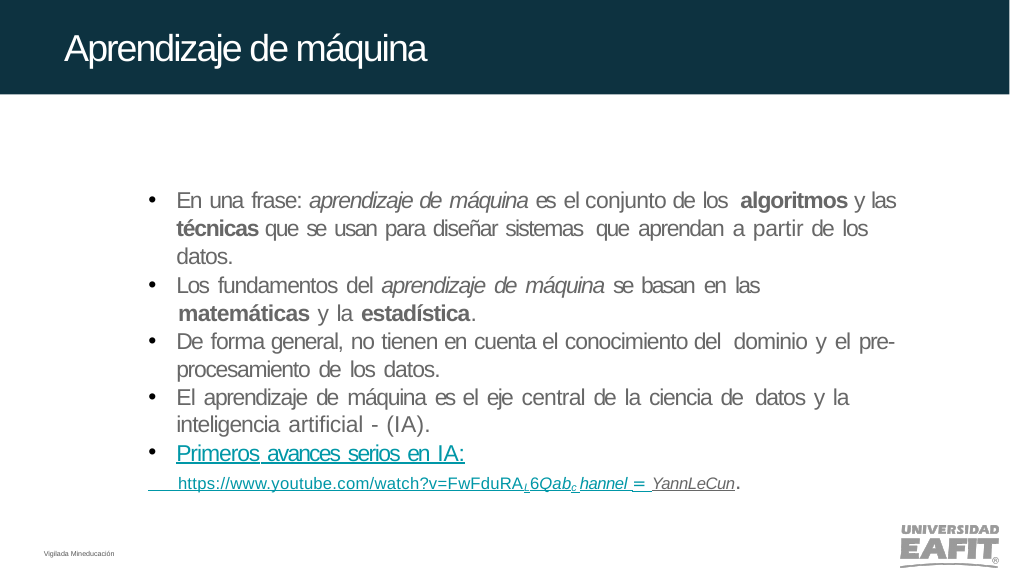

Aprendizaje de máquina
En una frase: aprendizaje de máquina es el conjunto de los  algoritmos y las técnicas que se usan para diseñar sistemas  que aprendan a partir de los datos.
Los fundamentos del aprendizaje de máquina se basan en las
     matemáticas y la estadística.
De forma general, no tienen en cuenta el conocimiento del  dominio y el pre-procesamiento de los datos.
El aprendizaje de máquina es el eje central de la ciencia de  datos y la inteligencia artificial - (IA).
Primeros avances serios en IA:
      https://www.youtube.com/watch?v=FwFduRAL6Qabc hannel = YannLeCun.